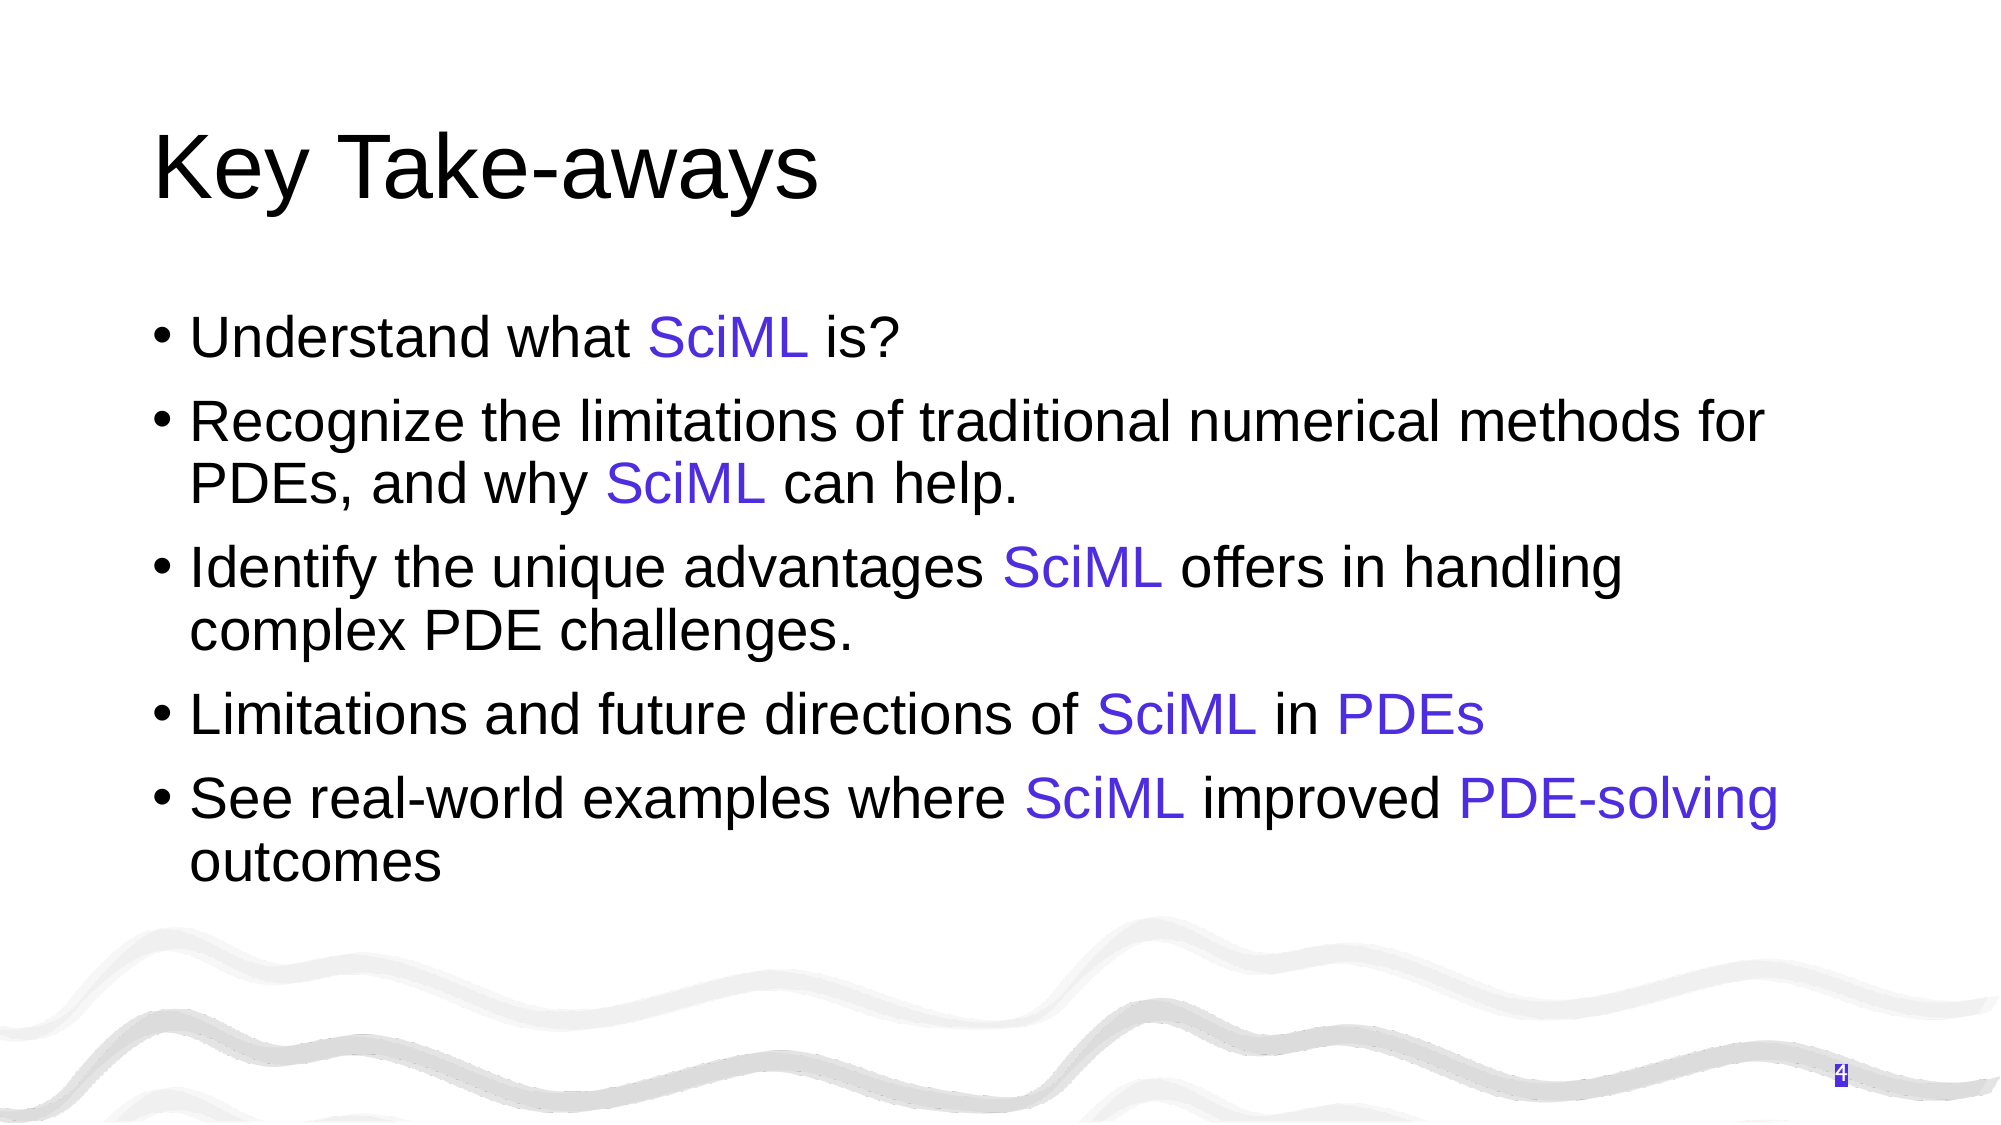

# Key Take-aways
Understand what SciML is?
Recognize the limitations of traditional numerical methods for PDEs, and why SciML can help.
Identify the unique advantages SciML offers in handling complex PDE challenges.
Limitations and future directions of SciML in PDEs
See real-world examples where SciML improved PDE-solving outcomes

4